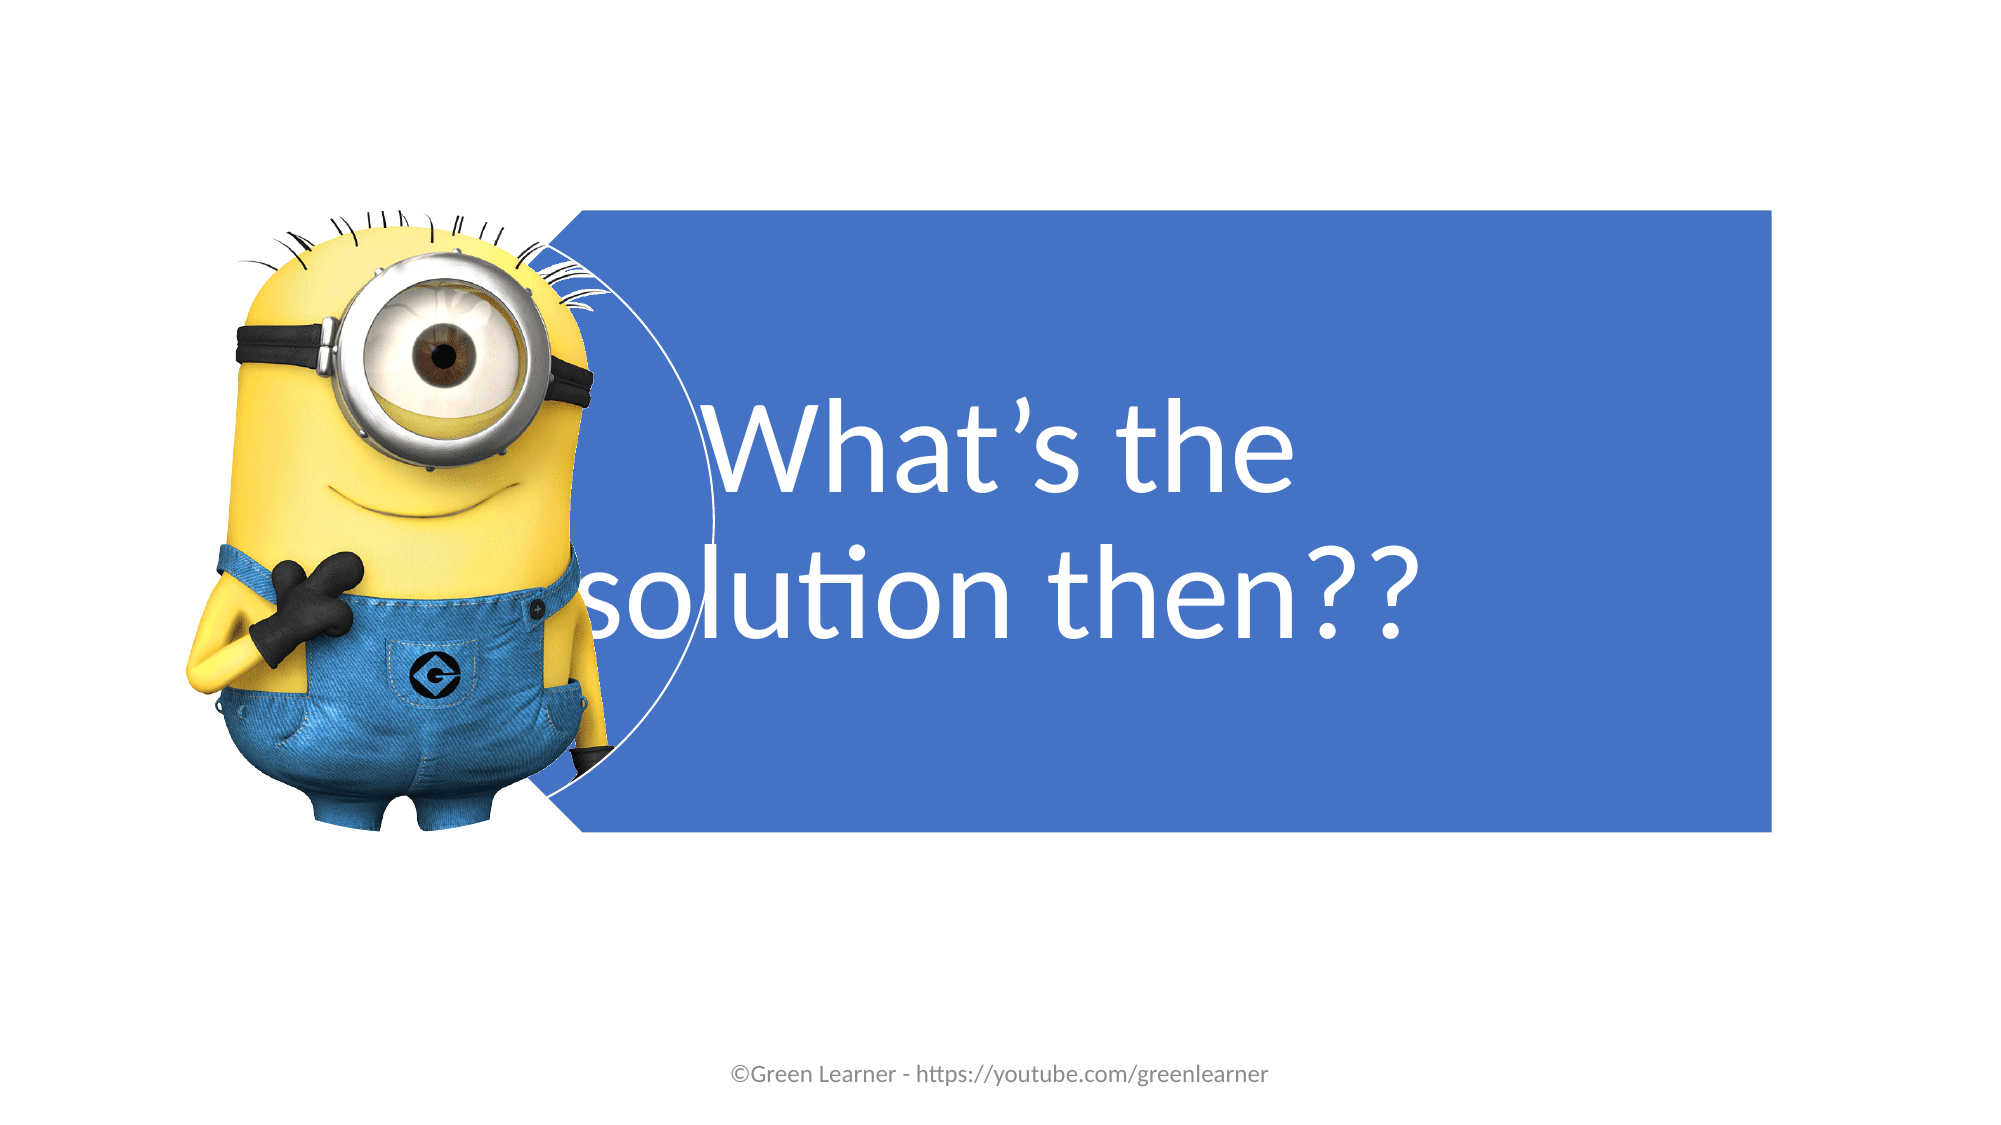

What’s the solution then??
©Green Learner - https://youtube.com/greenlearner